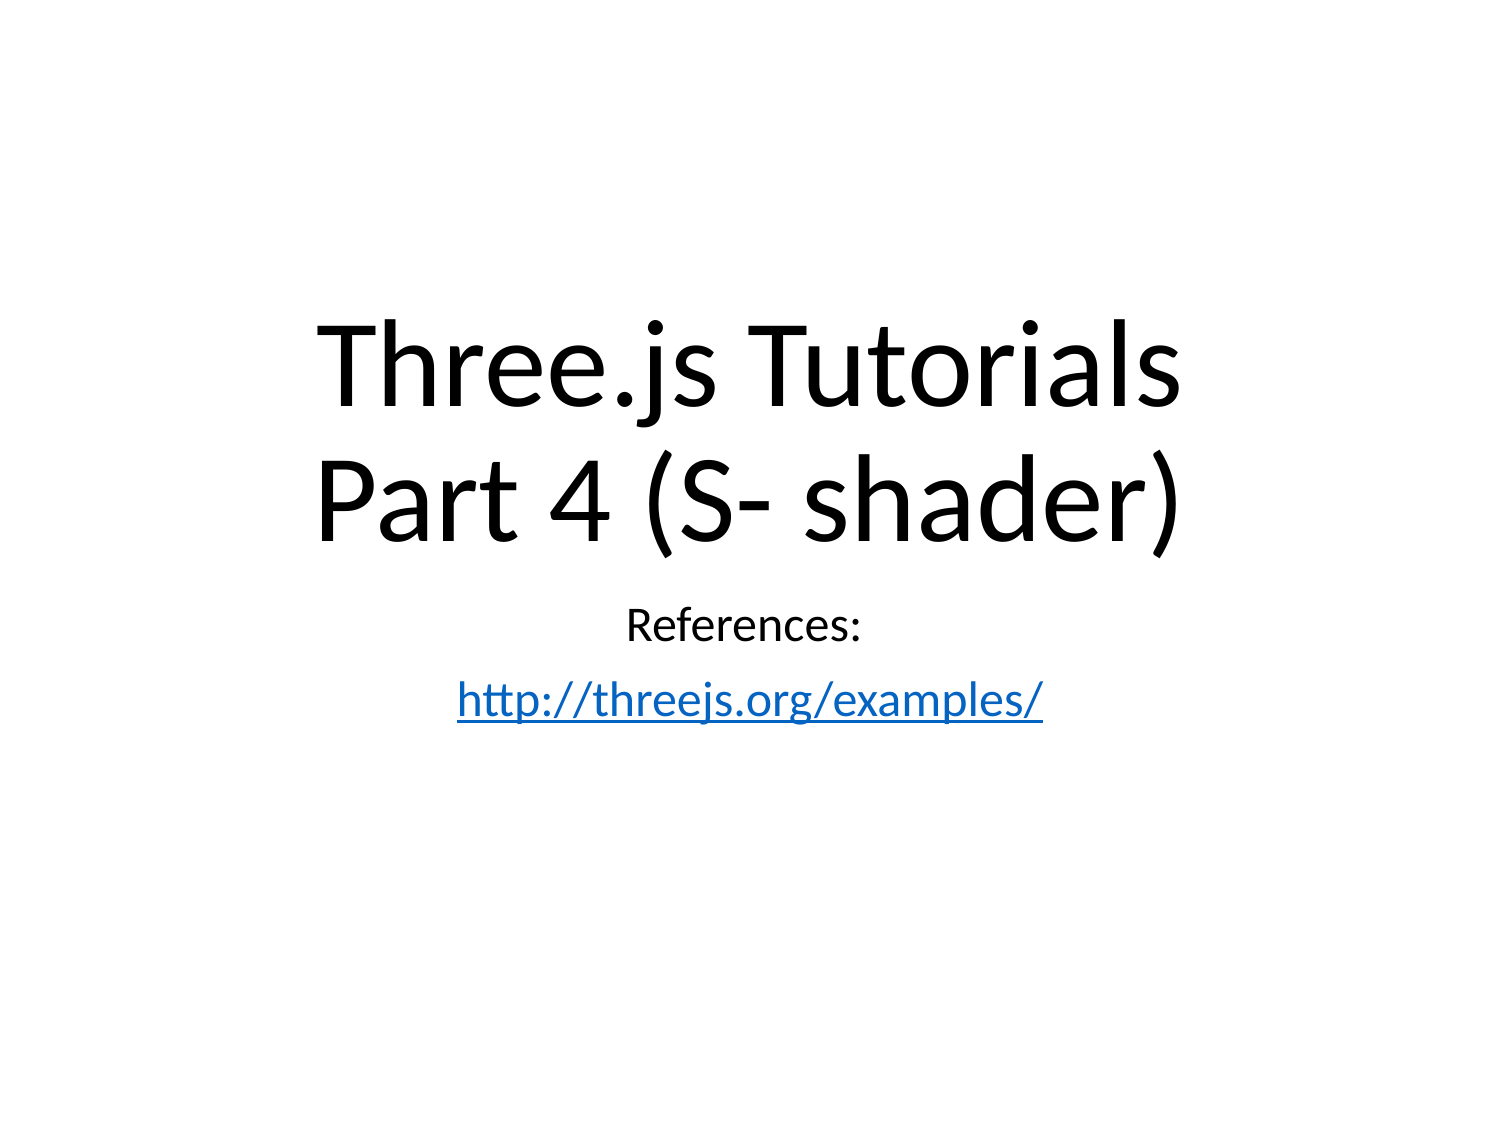

# Three.js Tutorials Part 4 (S- shader)
References:
http://threejs.org/examples/